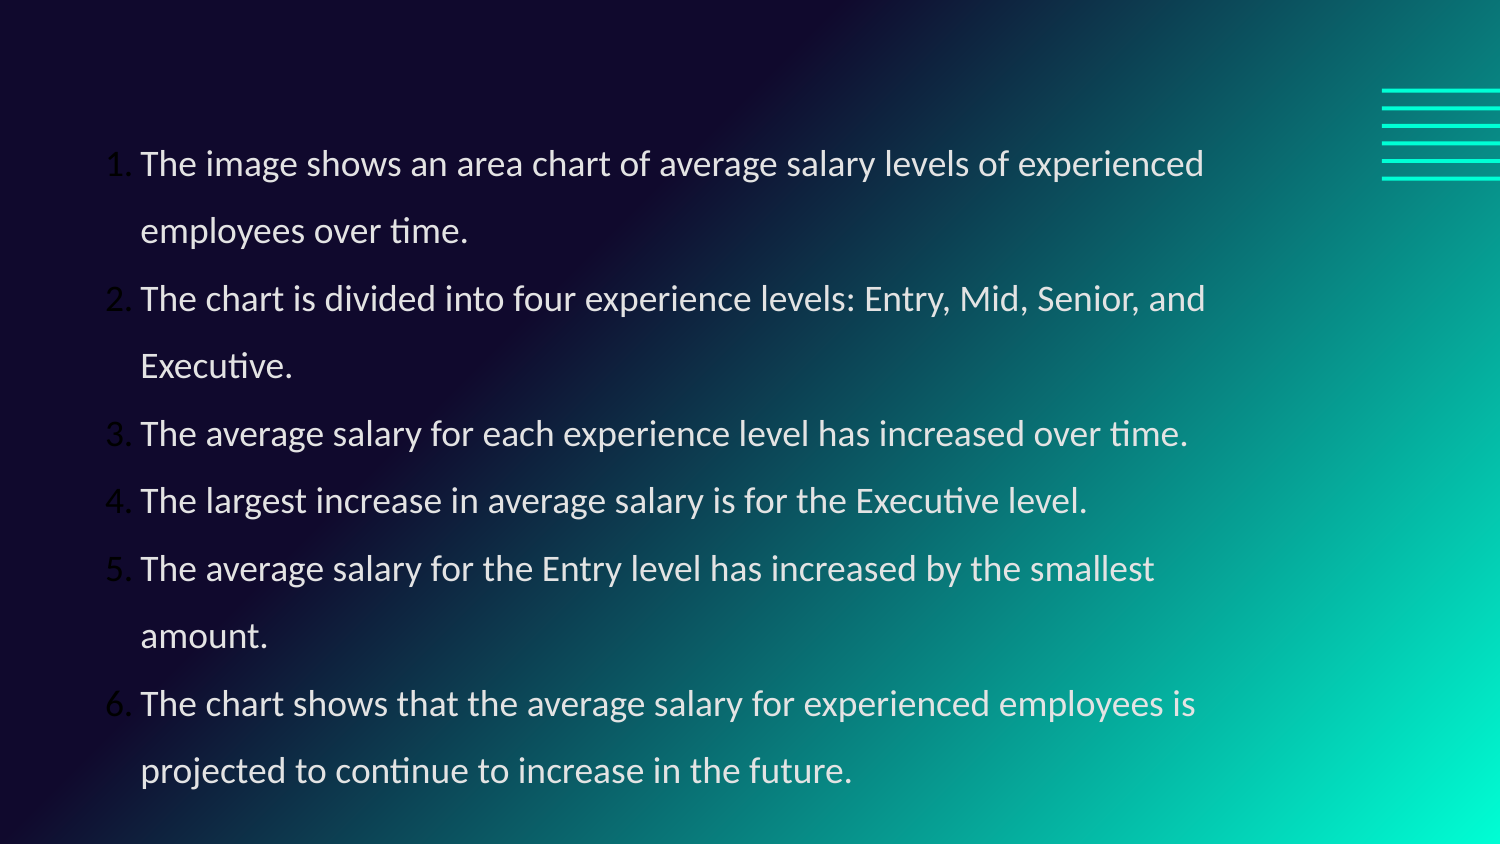

The image shows an area chart of average salary levels of experienced employees over time.
The chart is divided into four experience levels: Entry, Mid, Senior, and Executive.
The average salary for each experience level has increased over time.
The largest increase in average salary is for the Executive level.
The average salary for the Entry level has increased by the smallest amount.
The chart shows that the average salary for experienced employees is projected to continue to increase in the future.